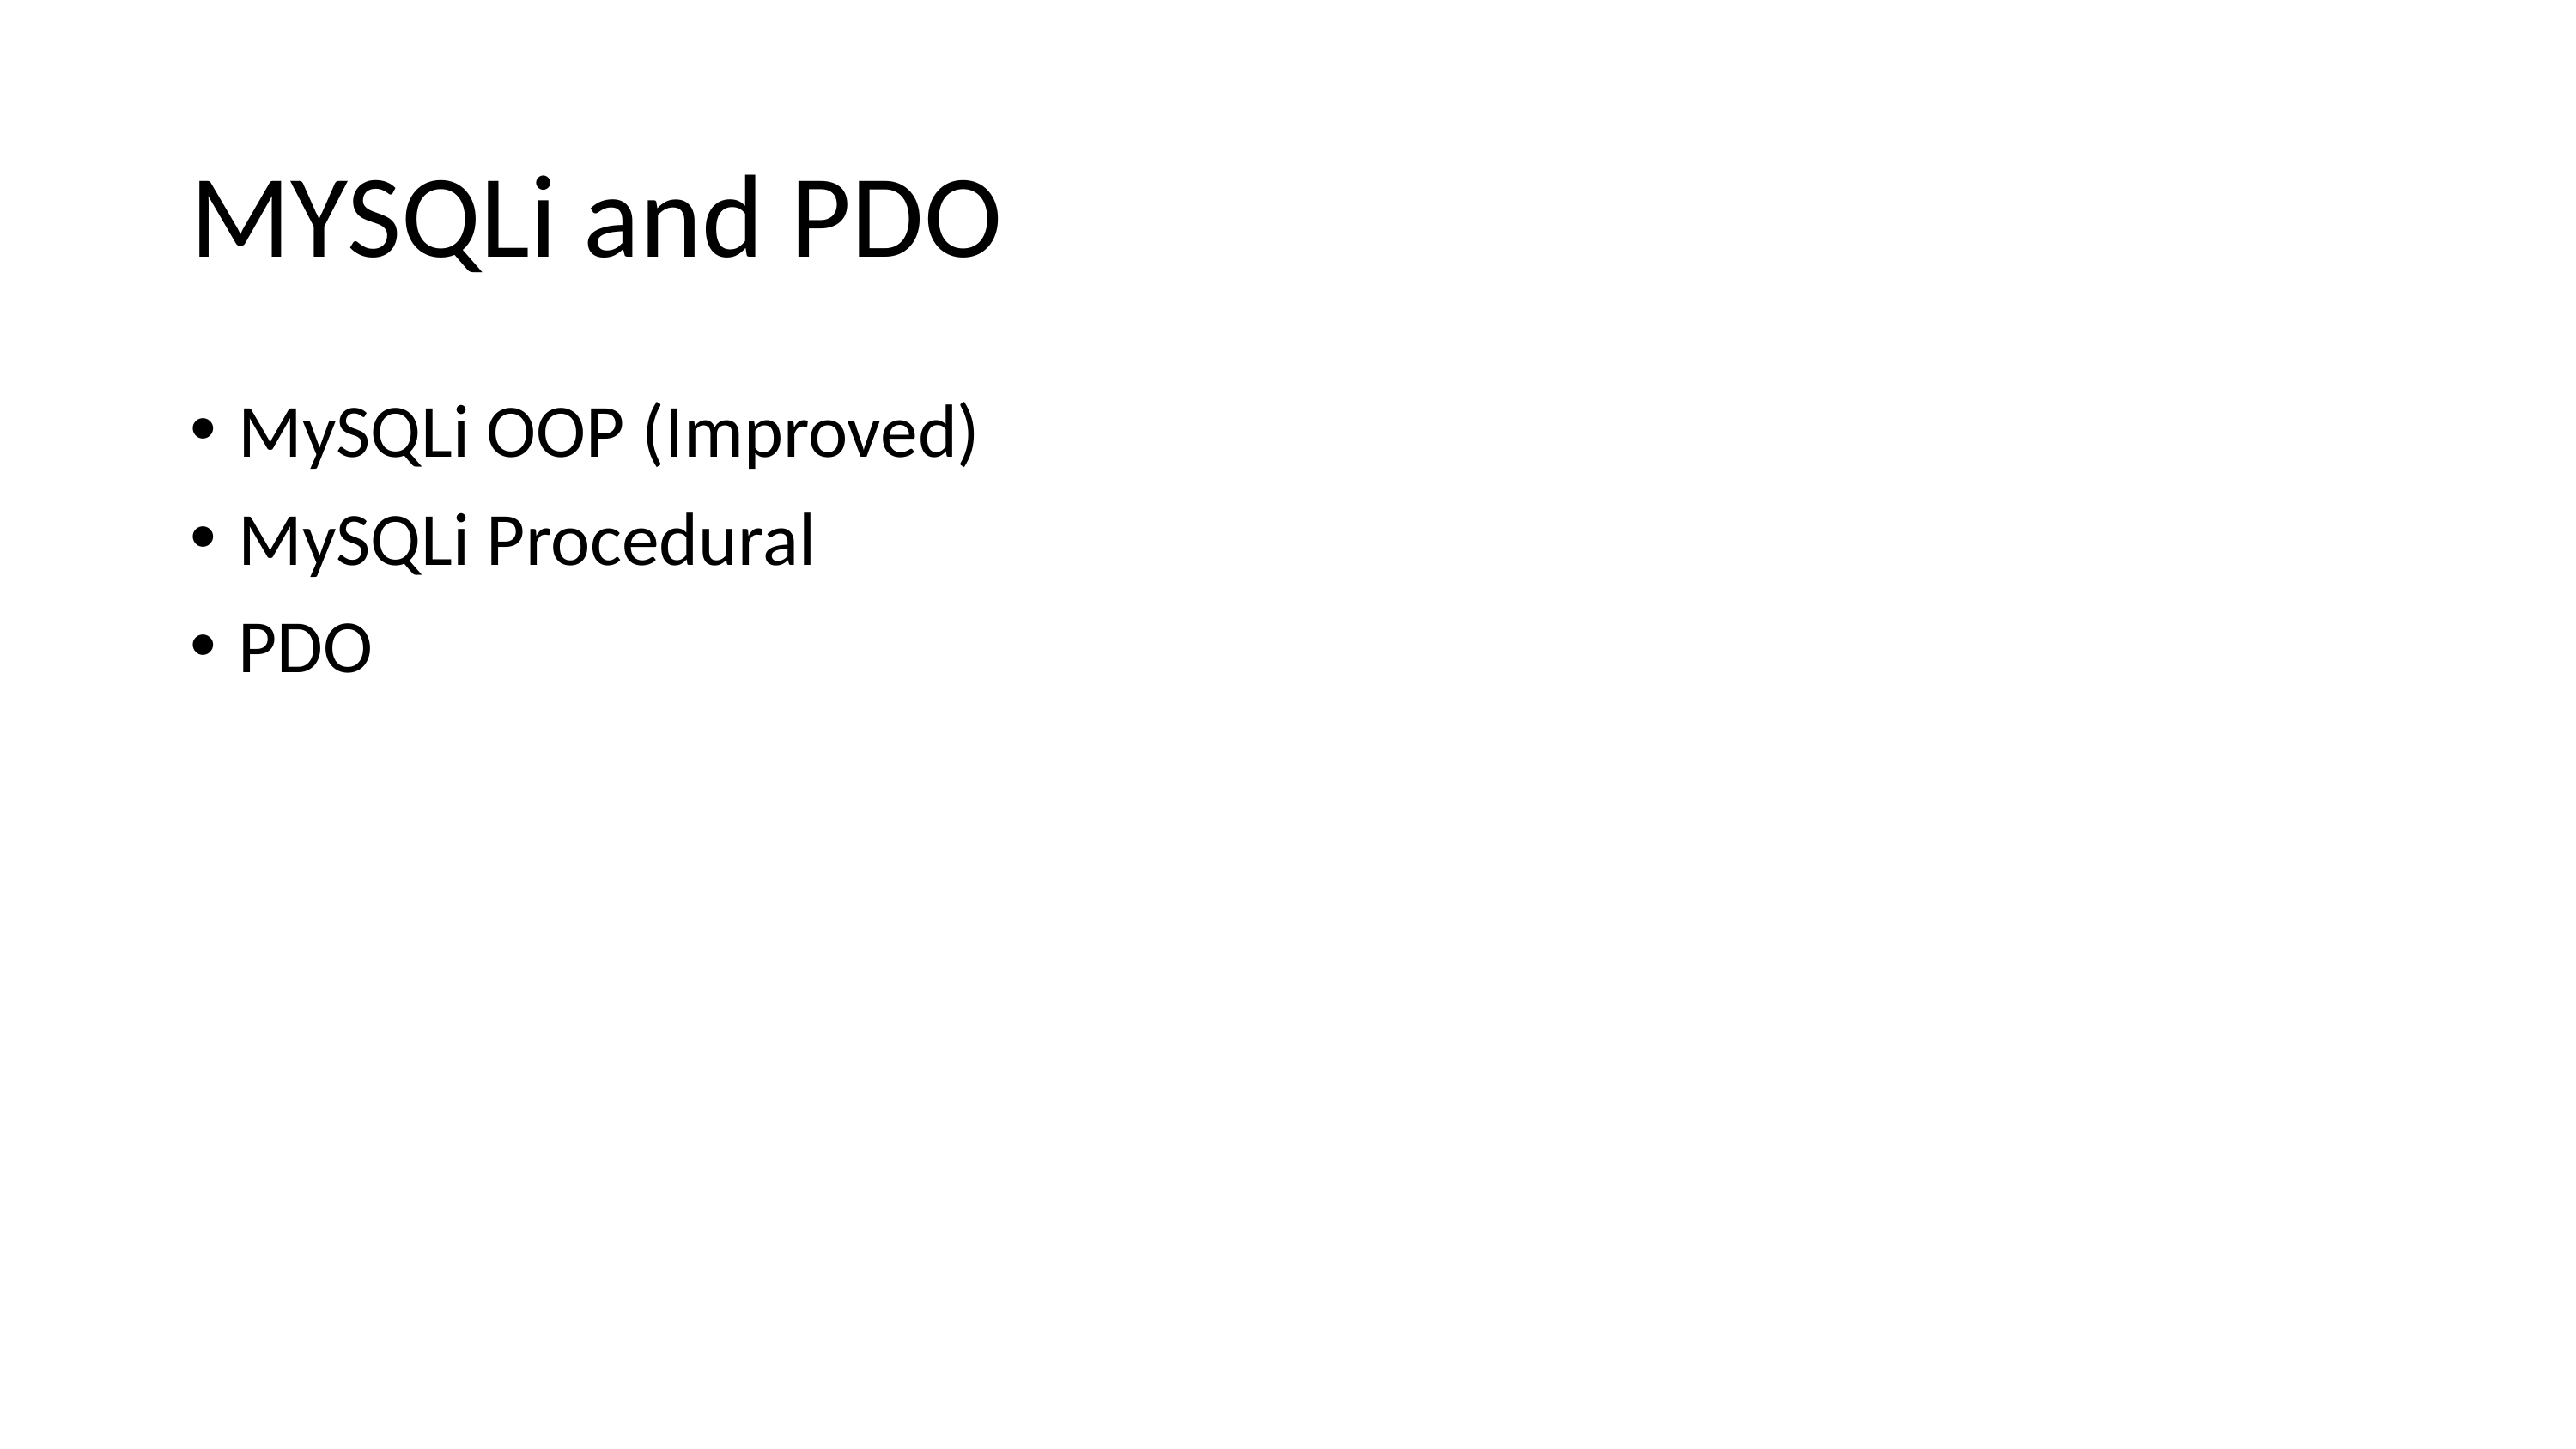

# MYSQLi and PDO
MySQLi OOP (Improved)
MySQLi Procedural
PDO